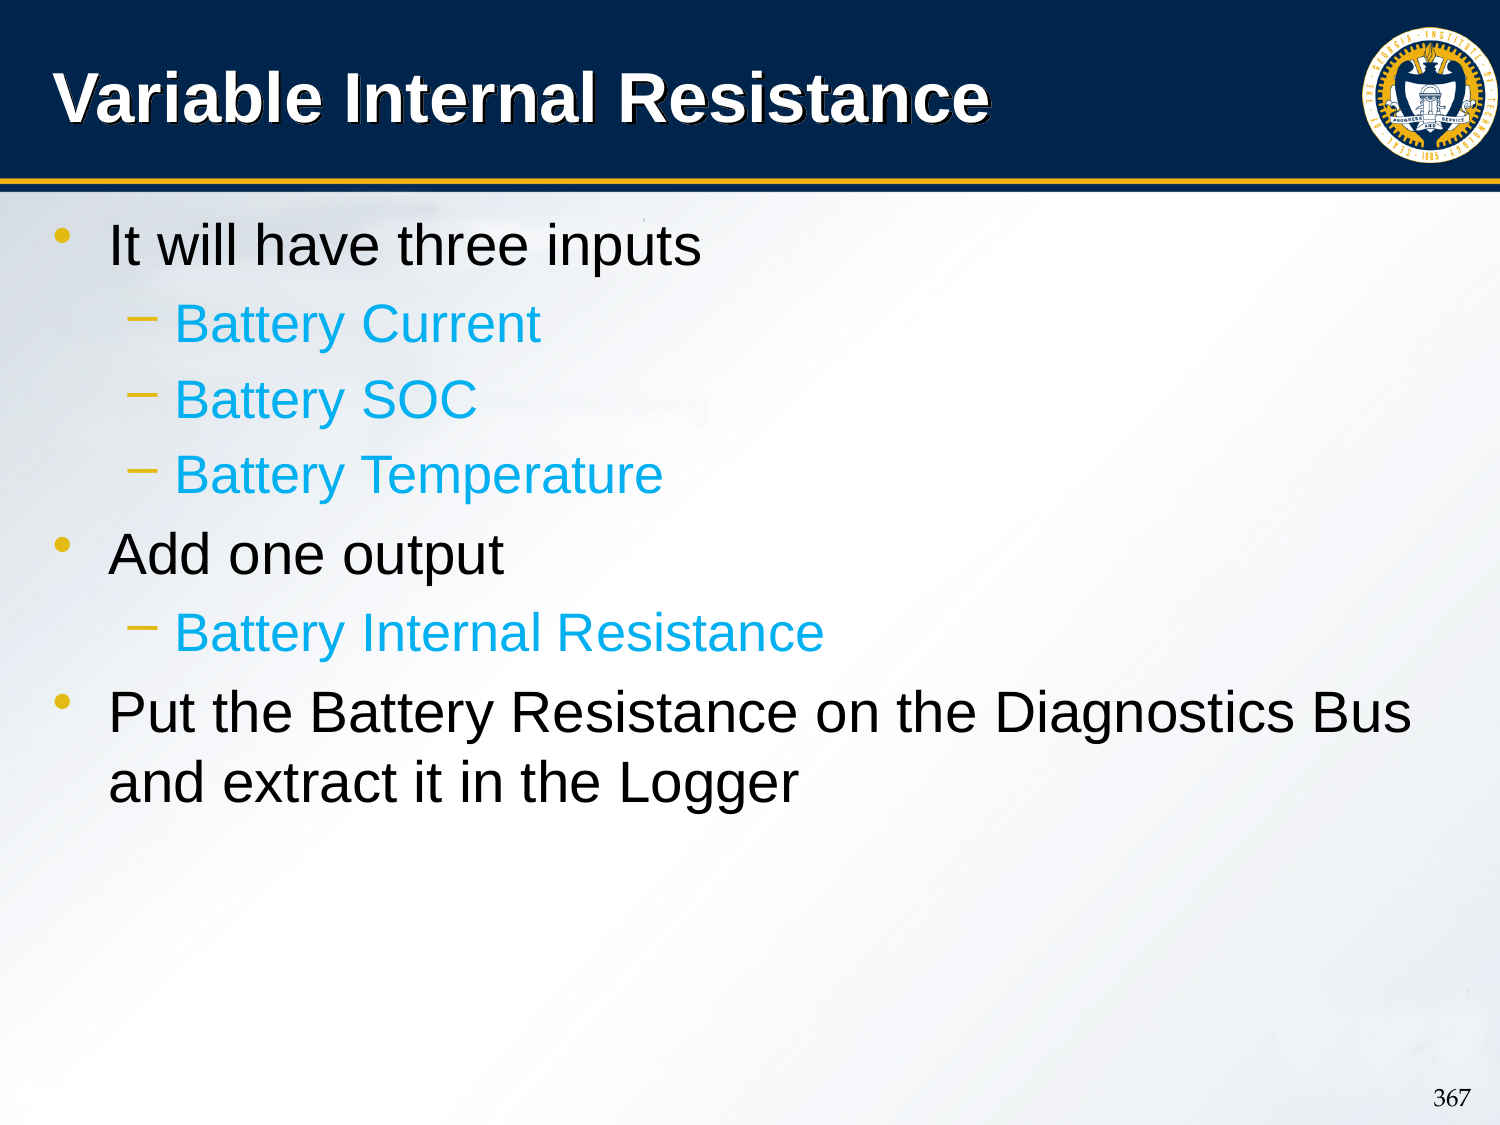

# Variable Internal Resistance

It will have three inputs
Battery Current
Battery SOC
Battery Temperature
Add one output
Battery Internal Resistance
Put the Battery Resistance on the Diagnostics Bus and extract it in the Logger